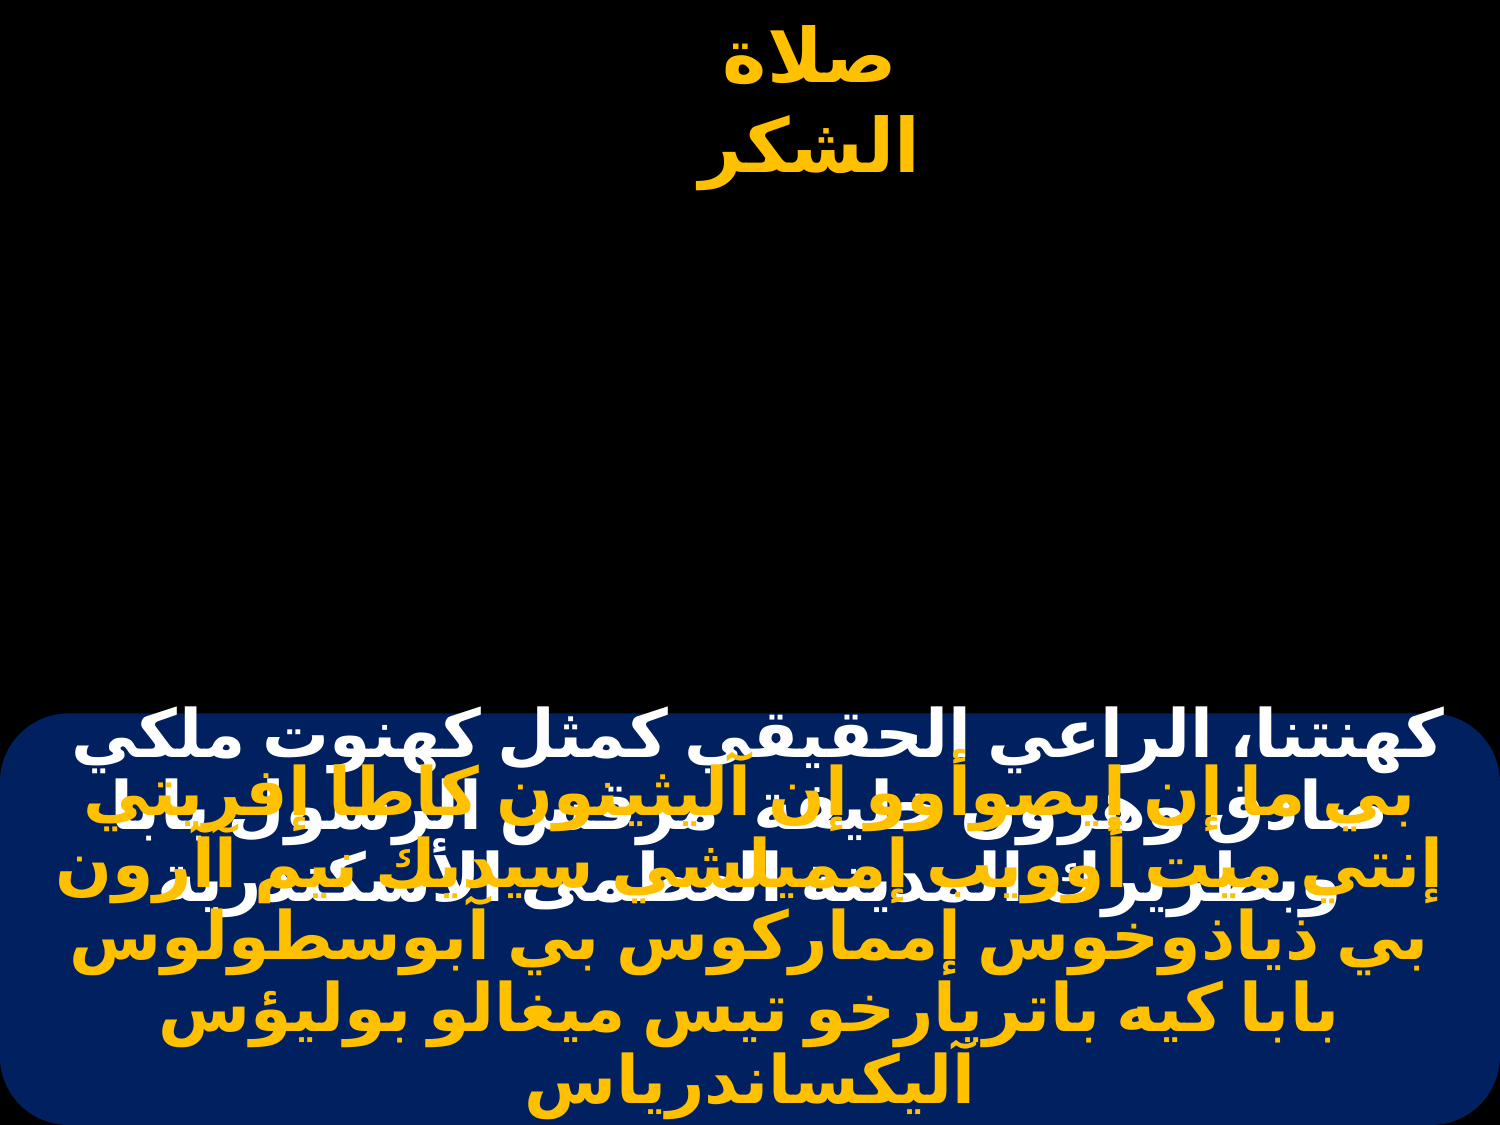

# كهنتنا، الراعي الحقيقي كمثل كهنوت ملكي  صادق وهرون خليفة  مرقس الرسول بابا وبطريرك المدينة العظمى الأسكندرية

بي ما إن إيصوأوو إن آليثينون كاطا إفريتي إنتي ميت أوويب إمميلشي سيديك نيم آآرون بي ذياذوخوس إمماركوس بي آبوسطولوس بابا كيه باتريارخو تيس ميغالو بوليؤس آليكساندرياس